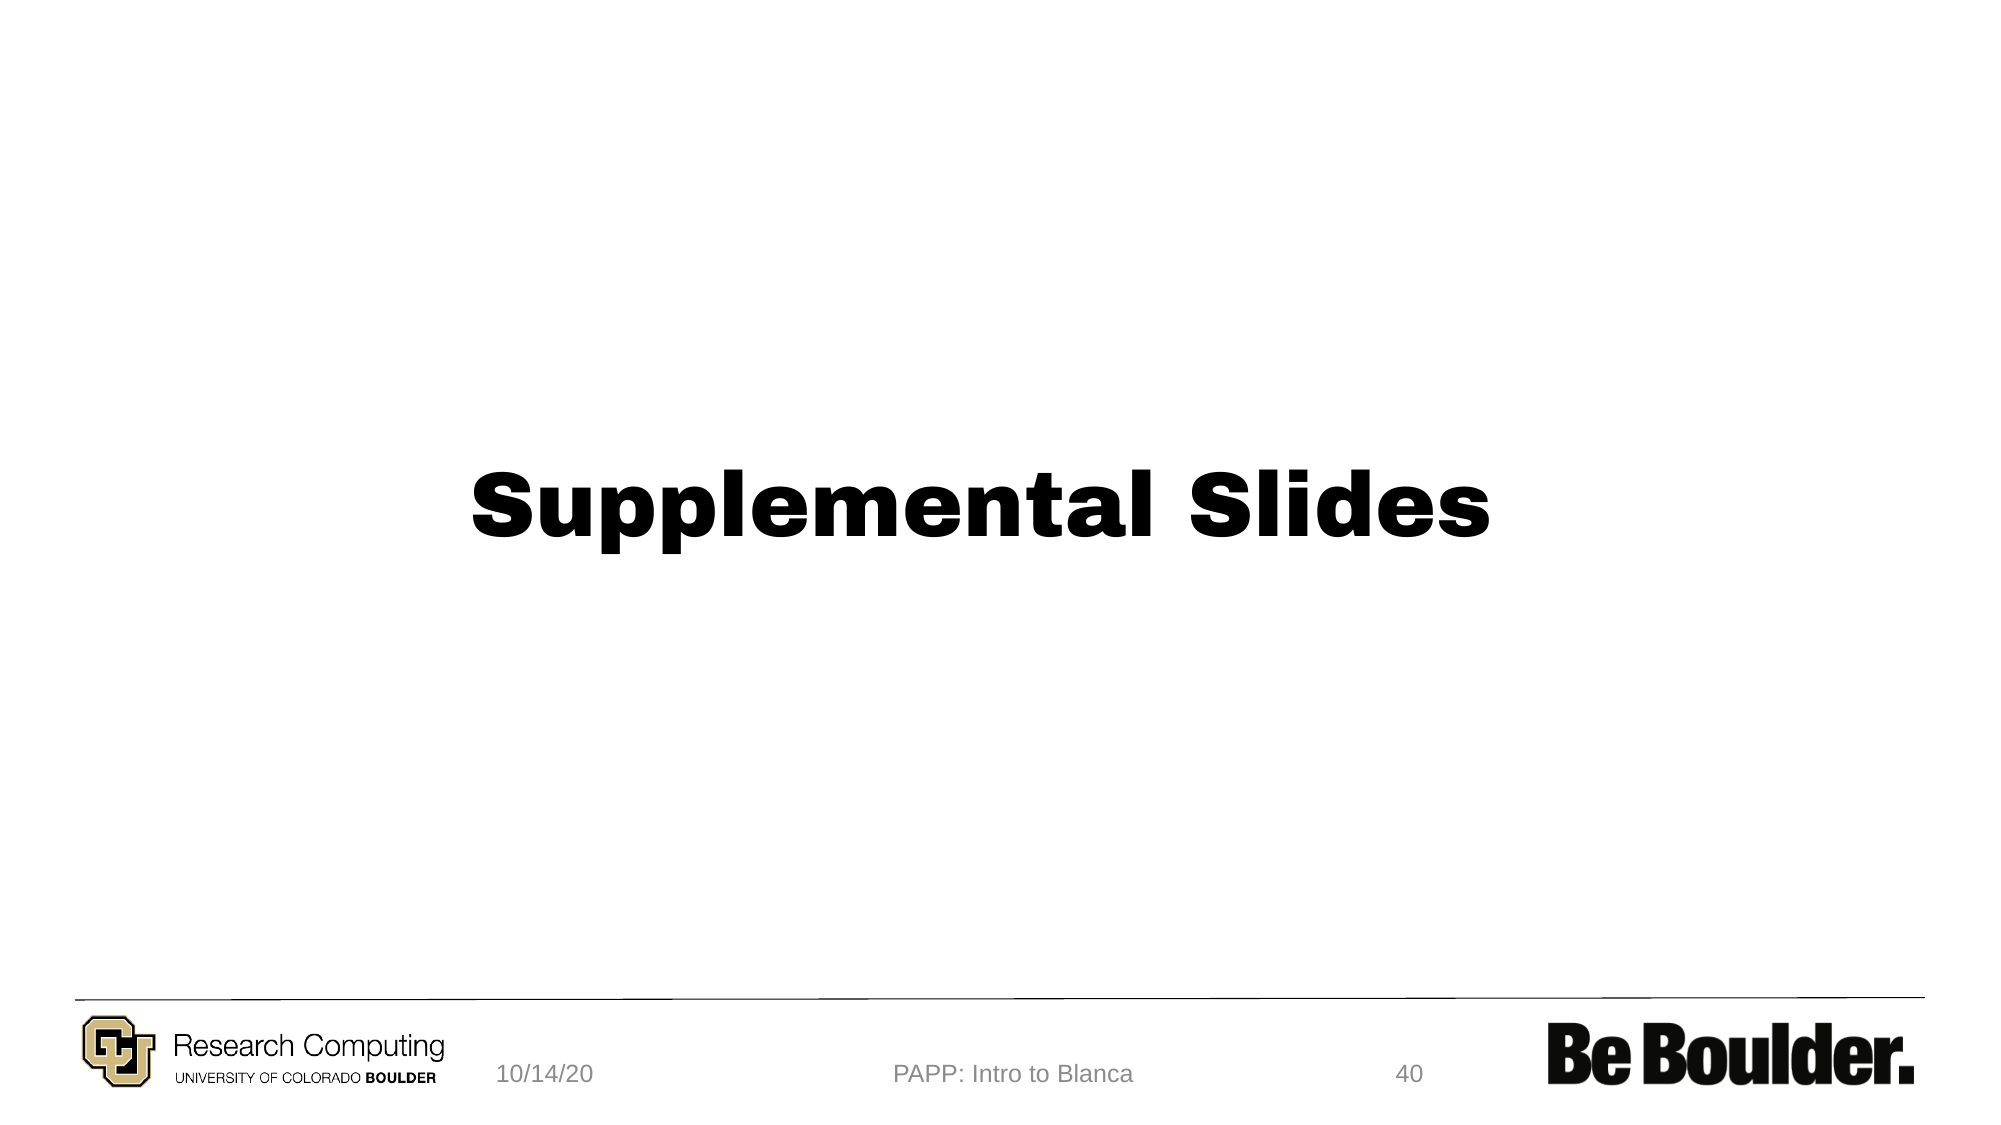

# Supplemental Slides
10/14/20
PAPP: Intro to Blanca
40